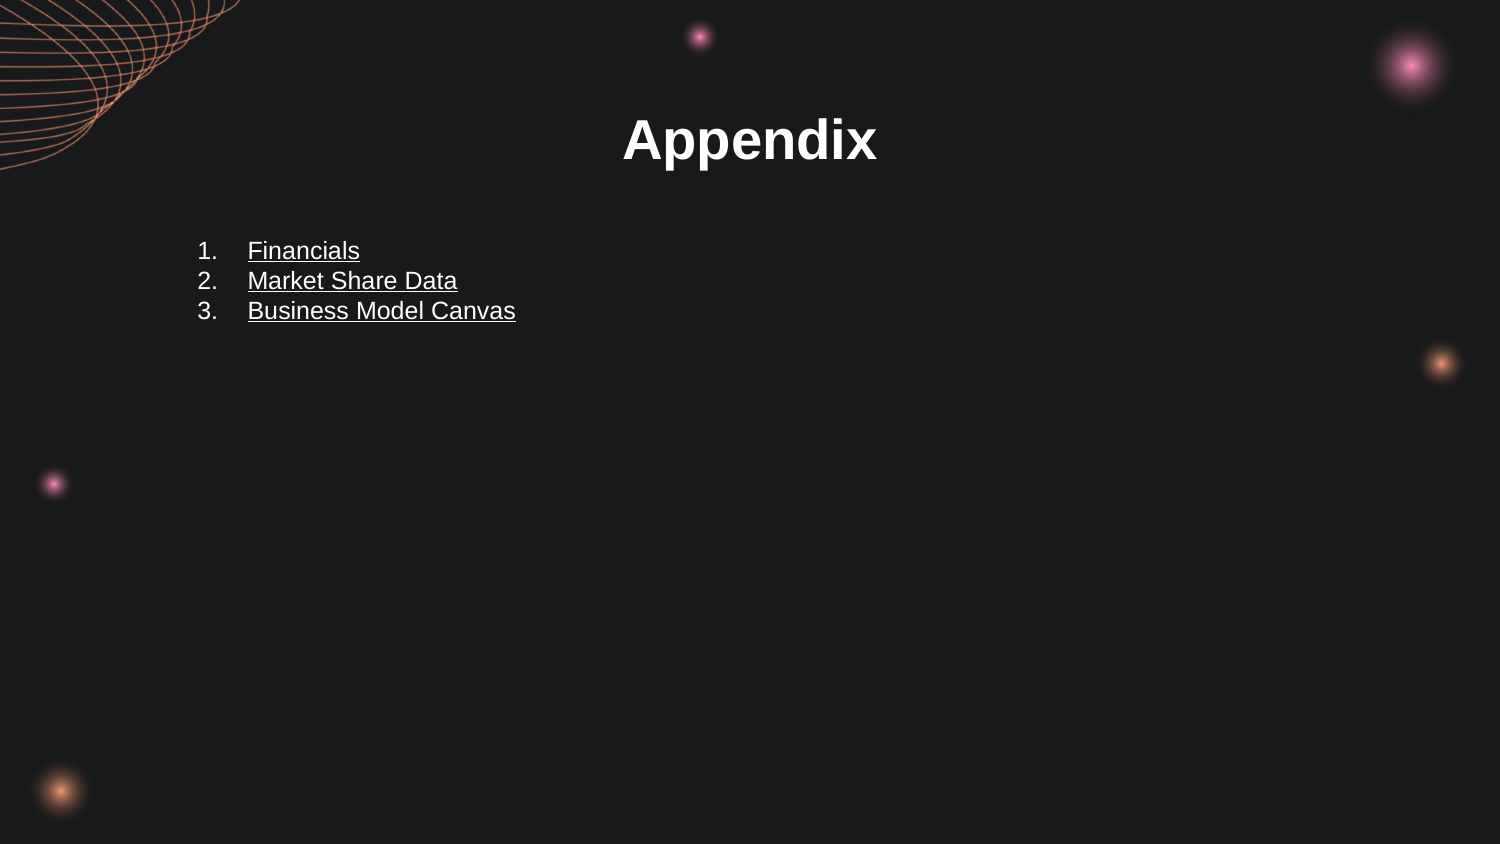

# Appendix
Financials
Market Share Data
Business Model Canvas